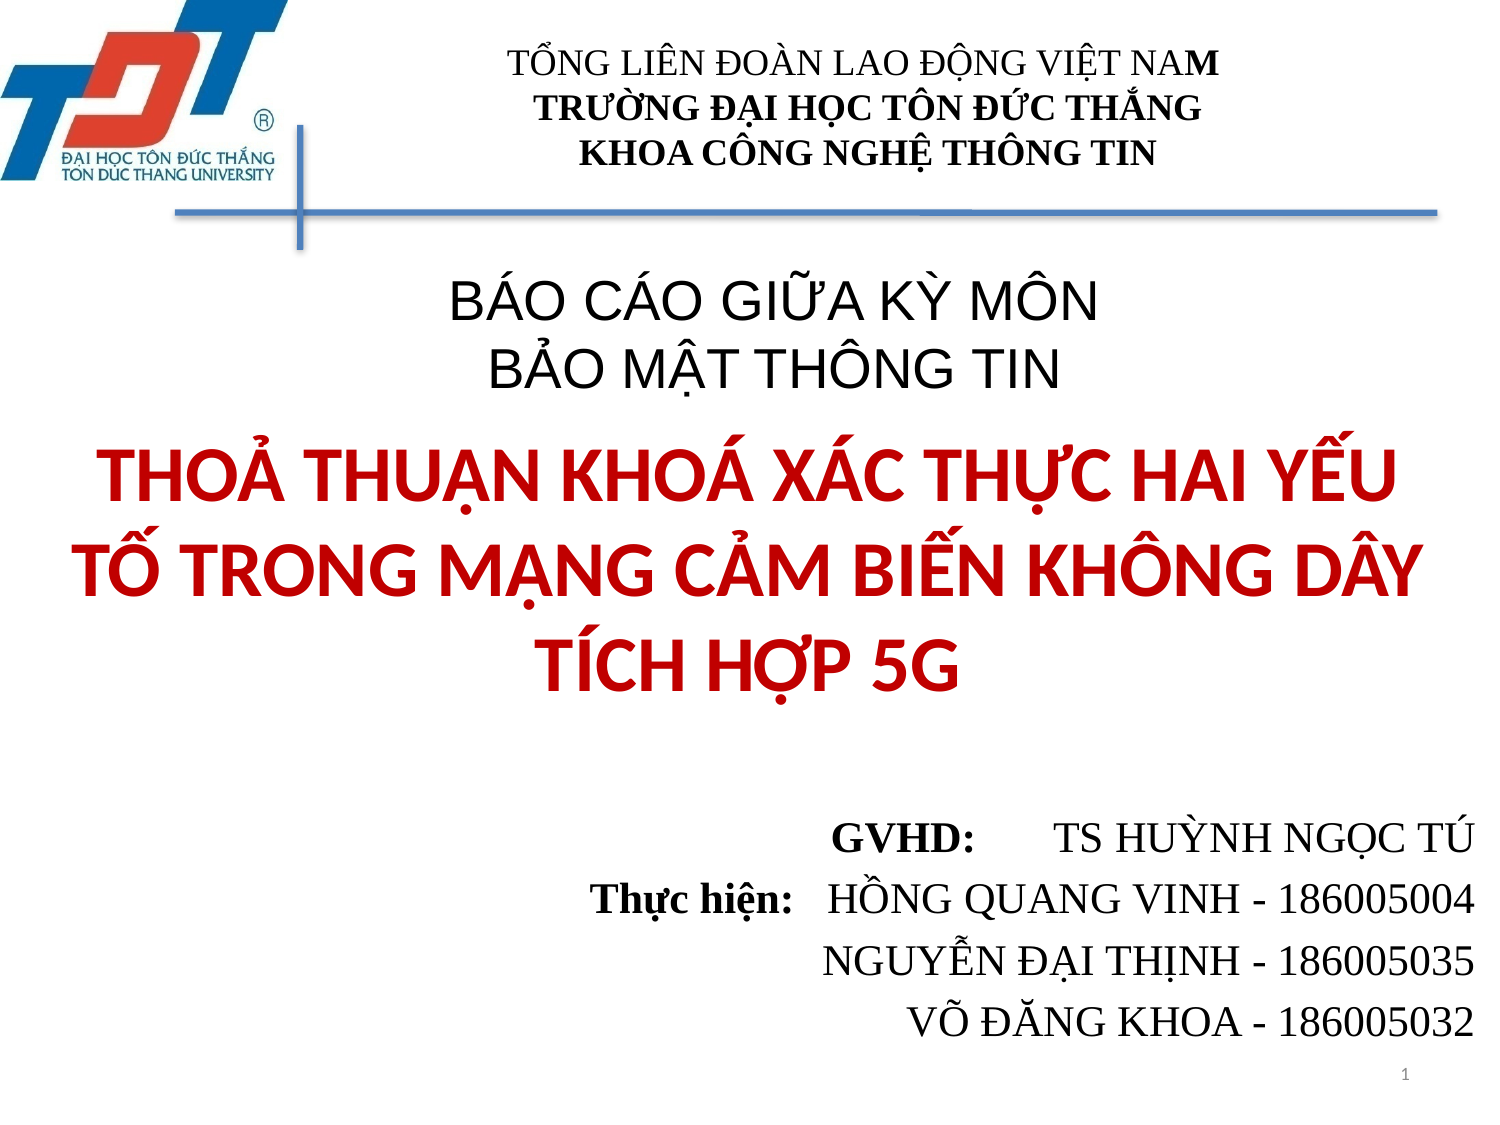

TỔNG LIÊN ĐOÀN LAO ĐỘNG VIỆT NAM
TRƯỜNG ĐẠI HỌC TÔN ĐỨC THẮNG
KHOA CÔNG NGHỆ THÔNG TIN
BÁO CÁO GIỮA KỲ MÔN
BẢO MẬT THÔNG TIN
THOẢ THUẬN KHOÁ XÁC THỰC HAI YẾU TỐ TRONG MẠNG CẢM BIẾN KHÔNG DÂY TÍCH HỢP 5G
GVHD:       TS HUỲNH NGỌC TÚ
Thực hiện:   HỒNG QUANG VINH - 186005004
	NGUYỄN ĐẠI THỊNH - 186005035
VÕ ĐĂNG KHOA - 186005032
1